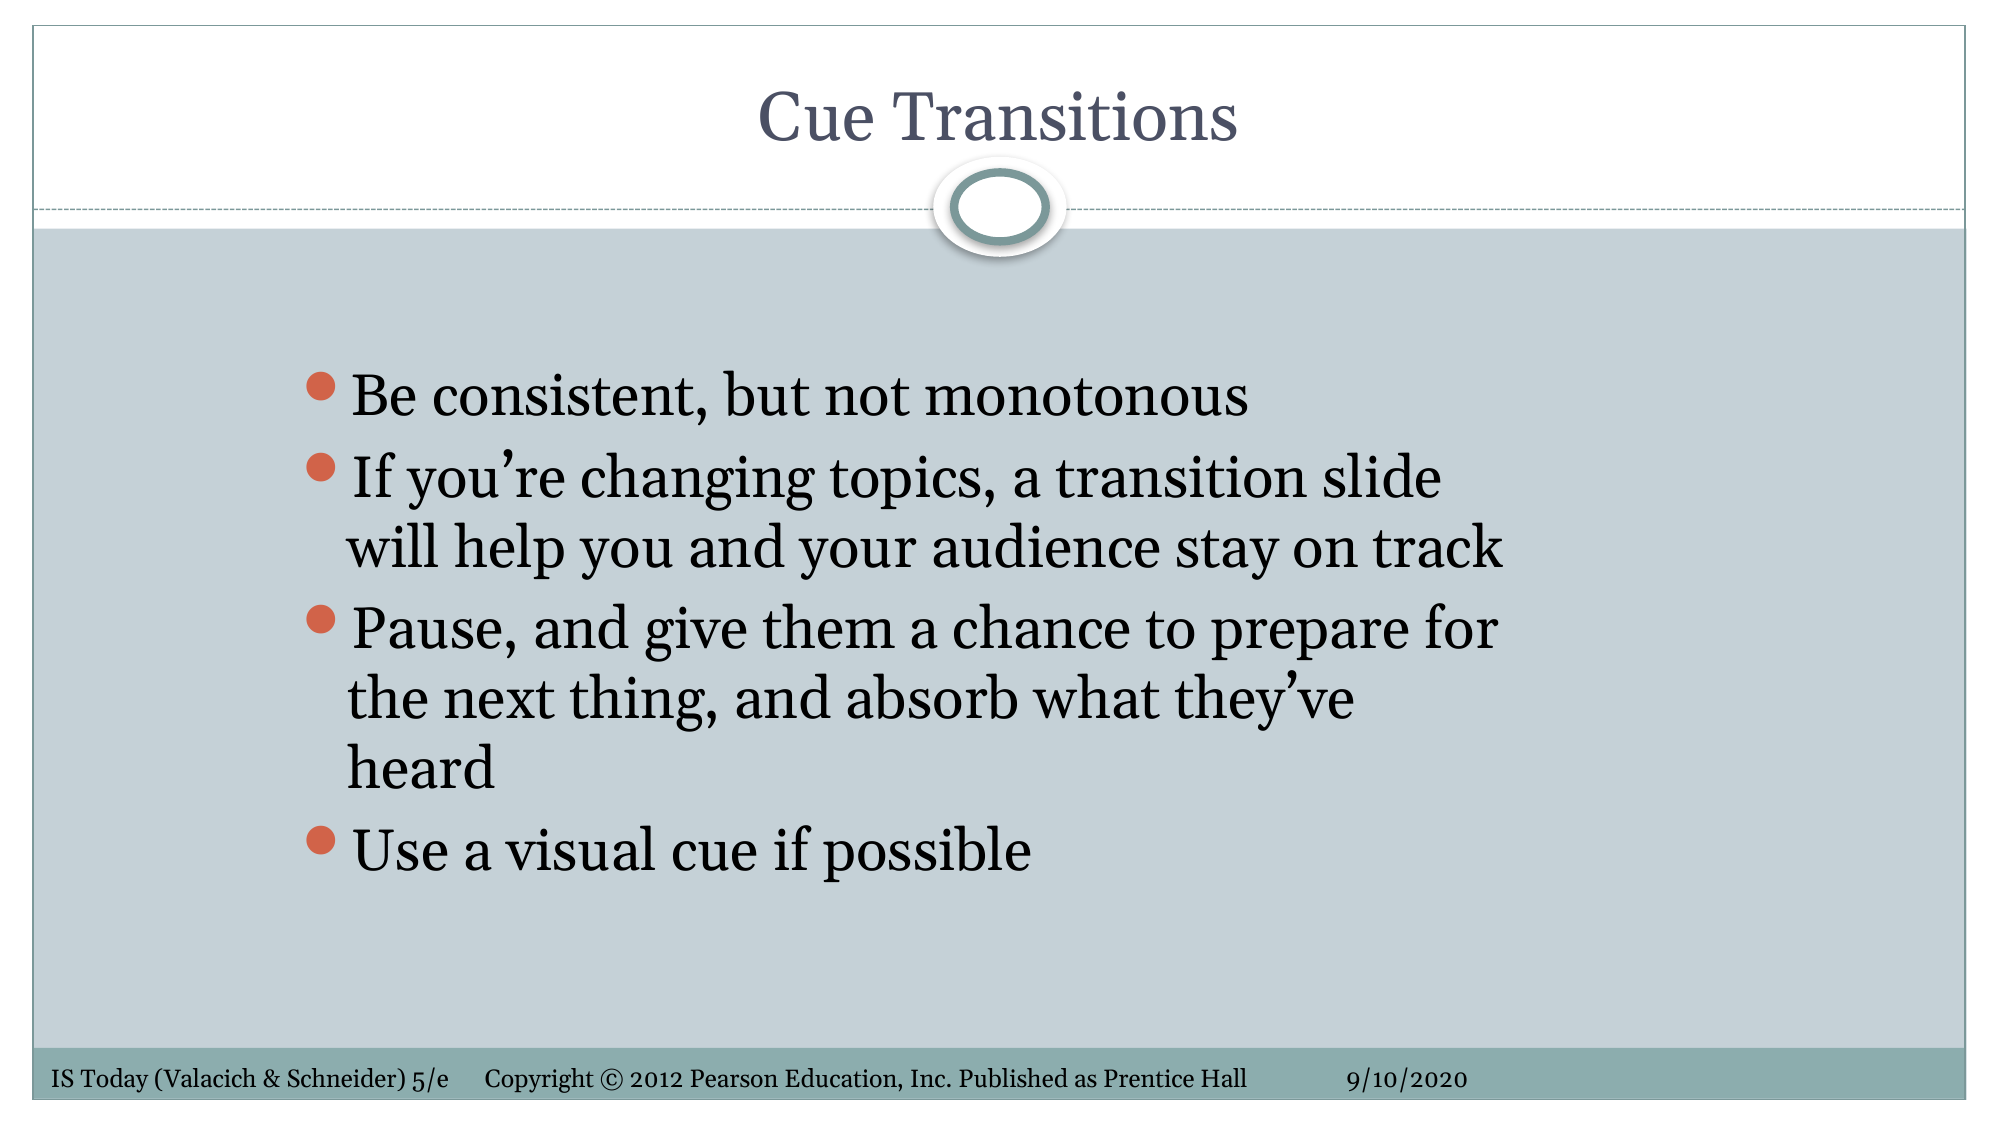

# Cue Transitions
Be consistent, but not monotonous
If you’re changing topics, a transition slide will help you and your audience stay on track
Pause, and give them a chance to prepare for the next thing, and absorb what they’ve heard
Use a visual cue if possible